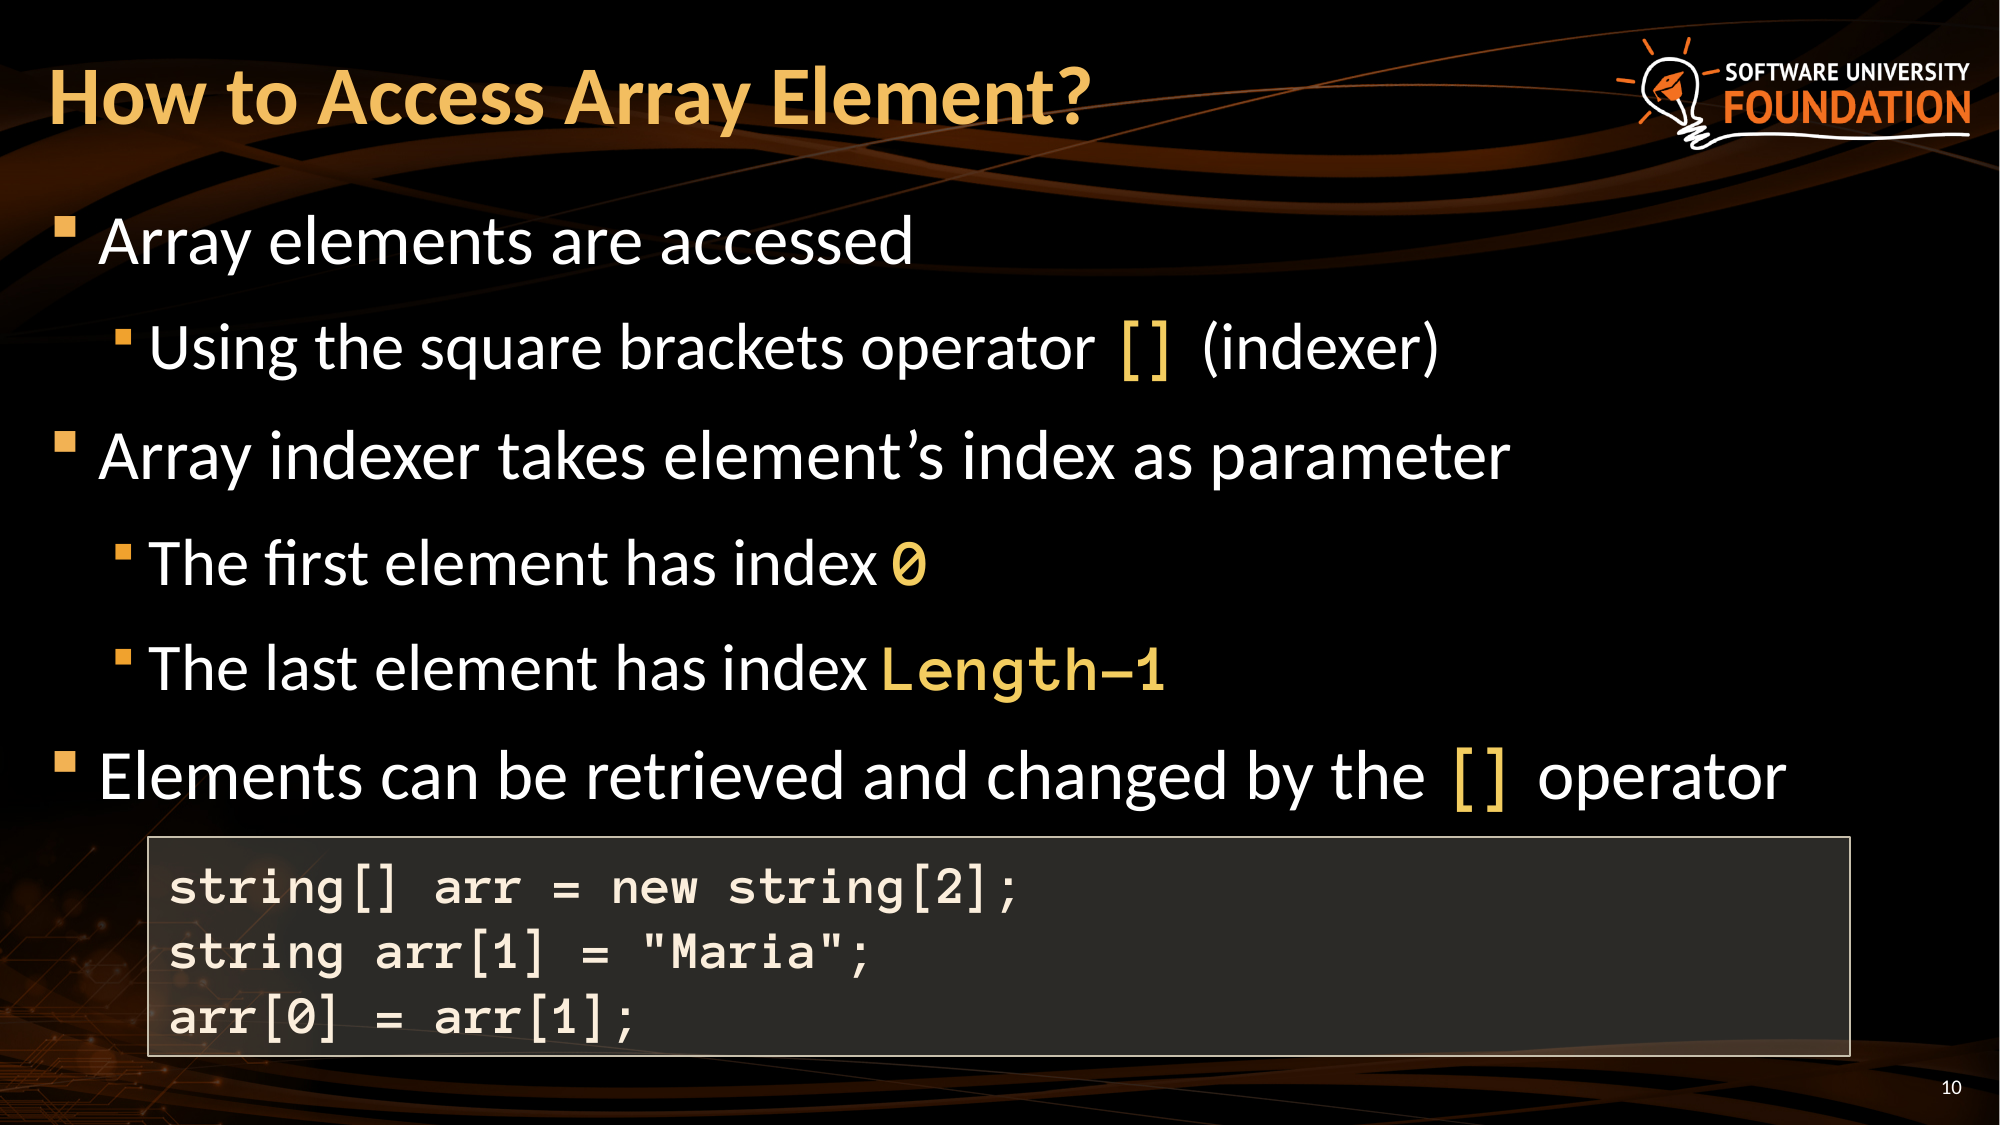

# How to Access Array Element?
Array elements are accessed
Using the square brackets operator [] (indexer)
Array indexer takes element’s index as parameter
The first element has index 0
The last element has index Length-1
Elements can be retrieved and changed by the [] operator
string[] arr = new string[2];
string arr[1] = "Maria";
arr[0] = arr[1];
10